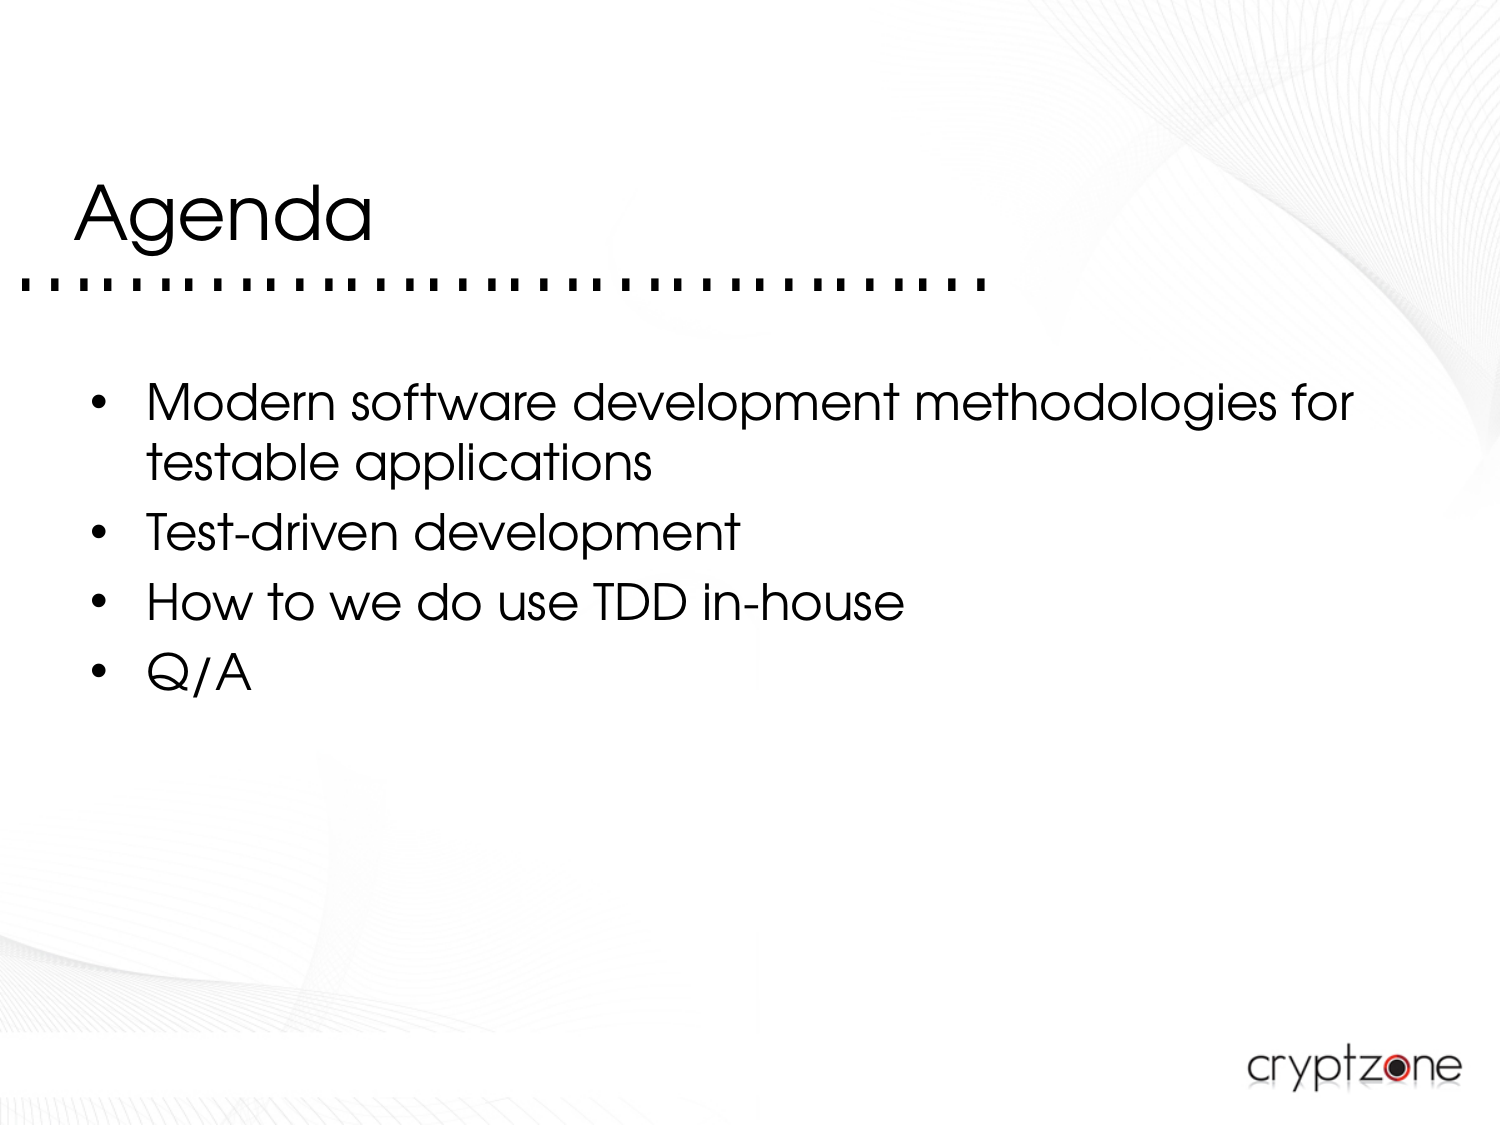

# Agenda
Modern software development methodologies for testable applications
Test-driven development
How to we do use TDD in-house
Q/A